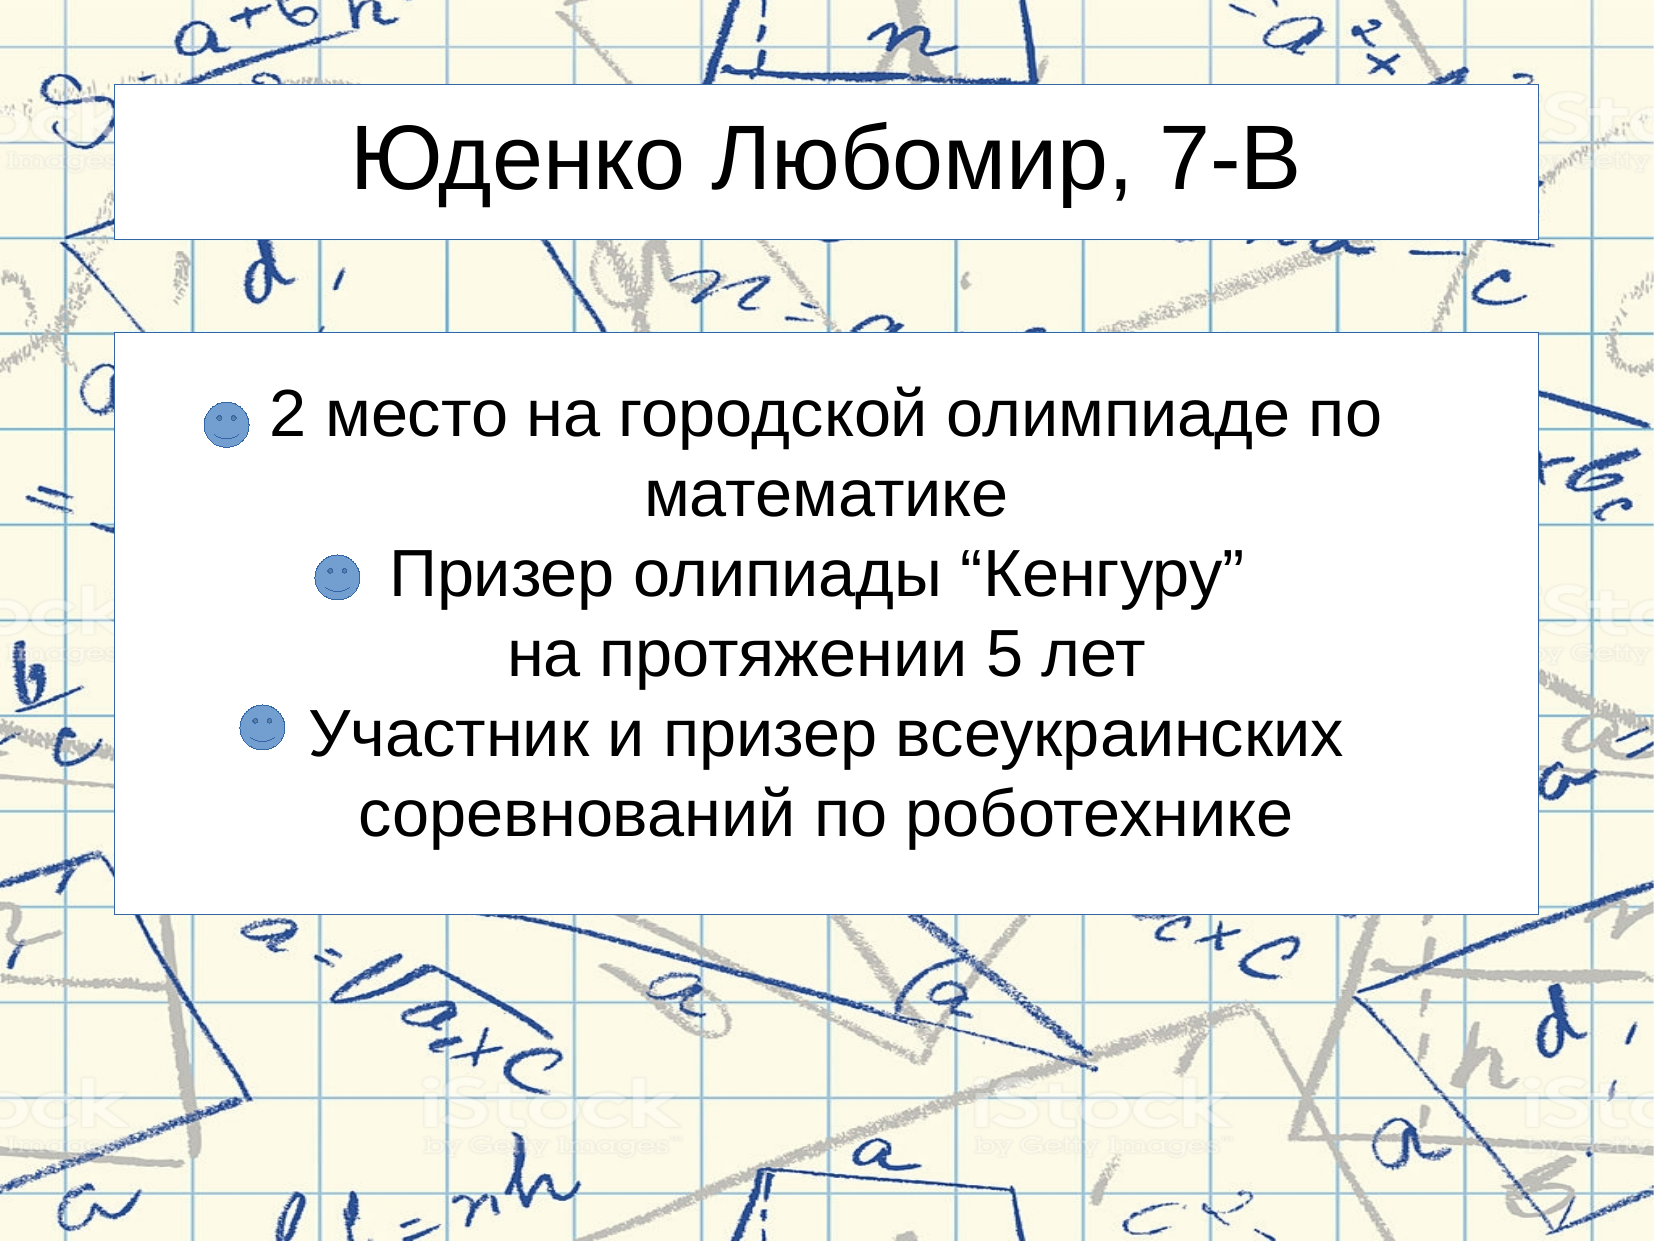

Юденко Любомир, 7-В

2 место на городской олимпиаде по математике
Призер олипиады “Кенгуру”
на протяжении 5 лет
Участник и призер всеукраинских соревнований по роботехнике